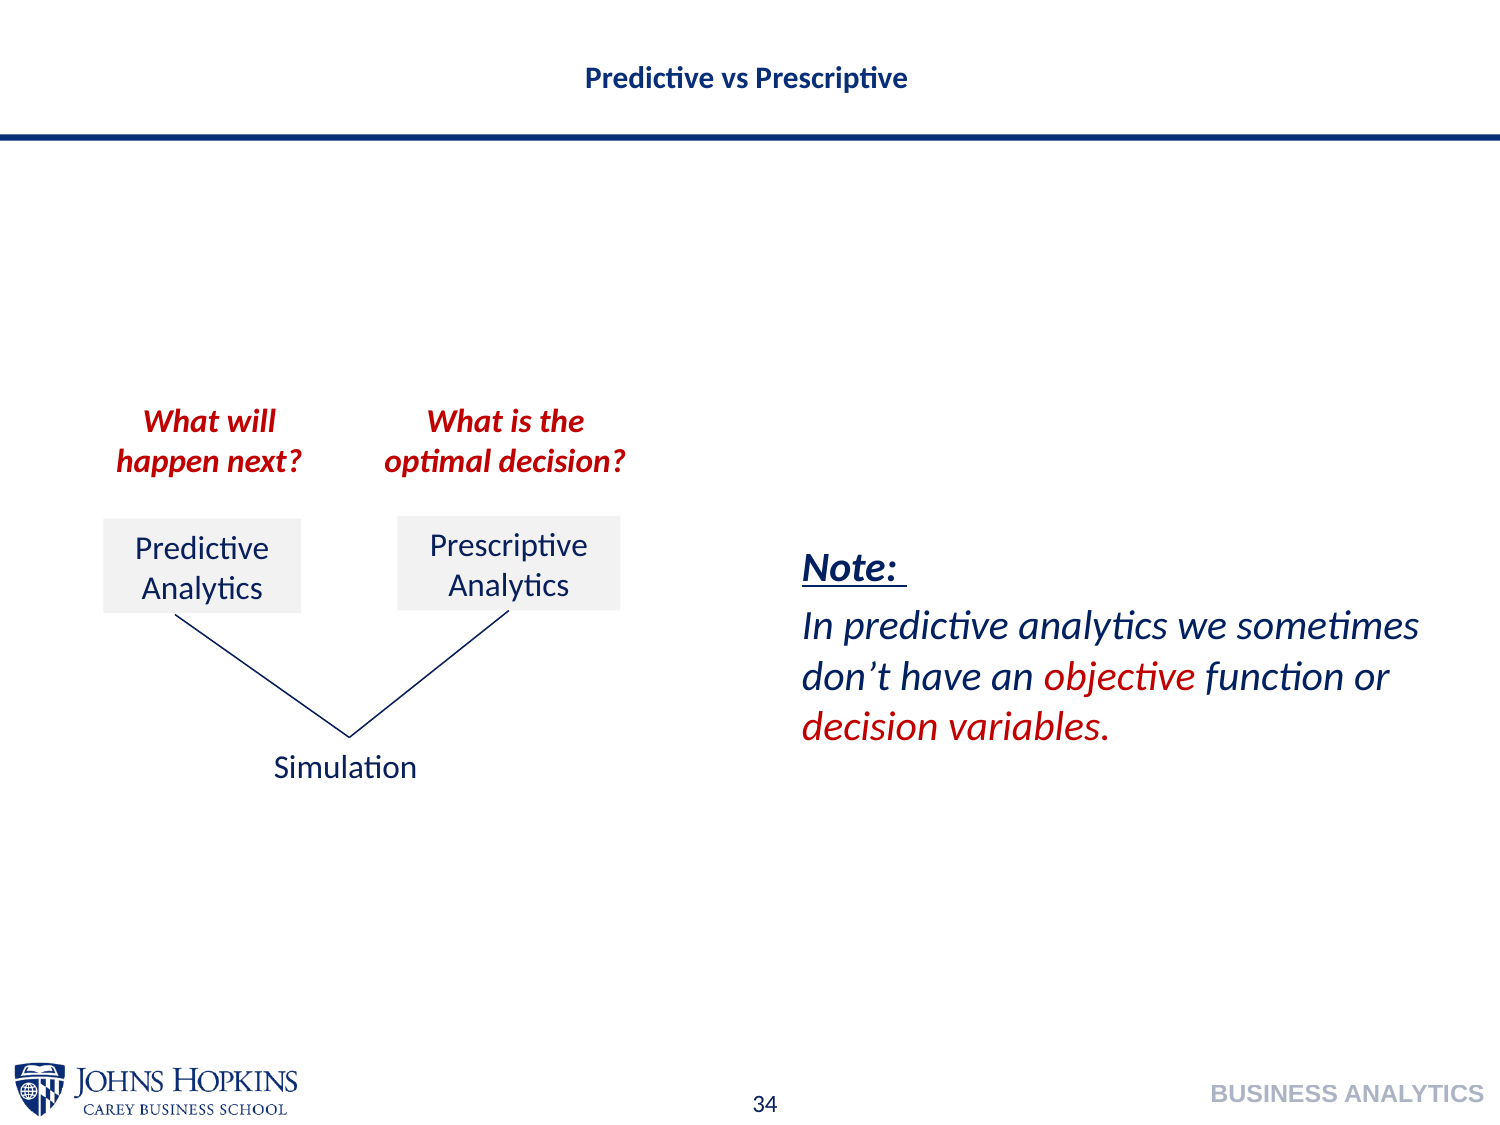

# Predictive vs Prescriptive
What will happen next?
What is the optimal decision?
Prescriptive Analytics
Predictive Analytics
Note:
In predictive analytics we sometimes don’t have an objective function or decision variables.

Simulation
34